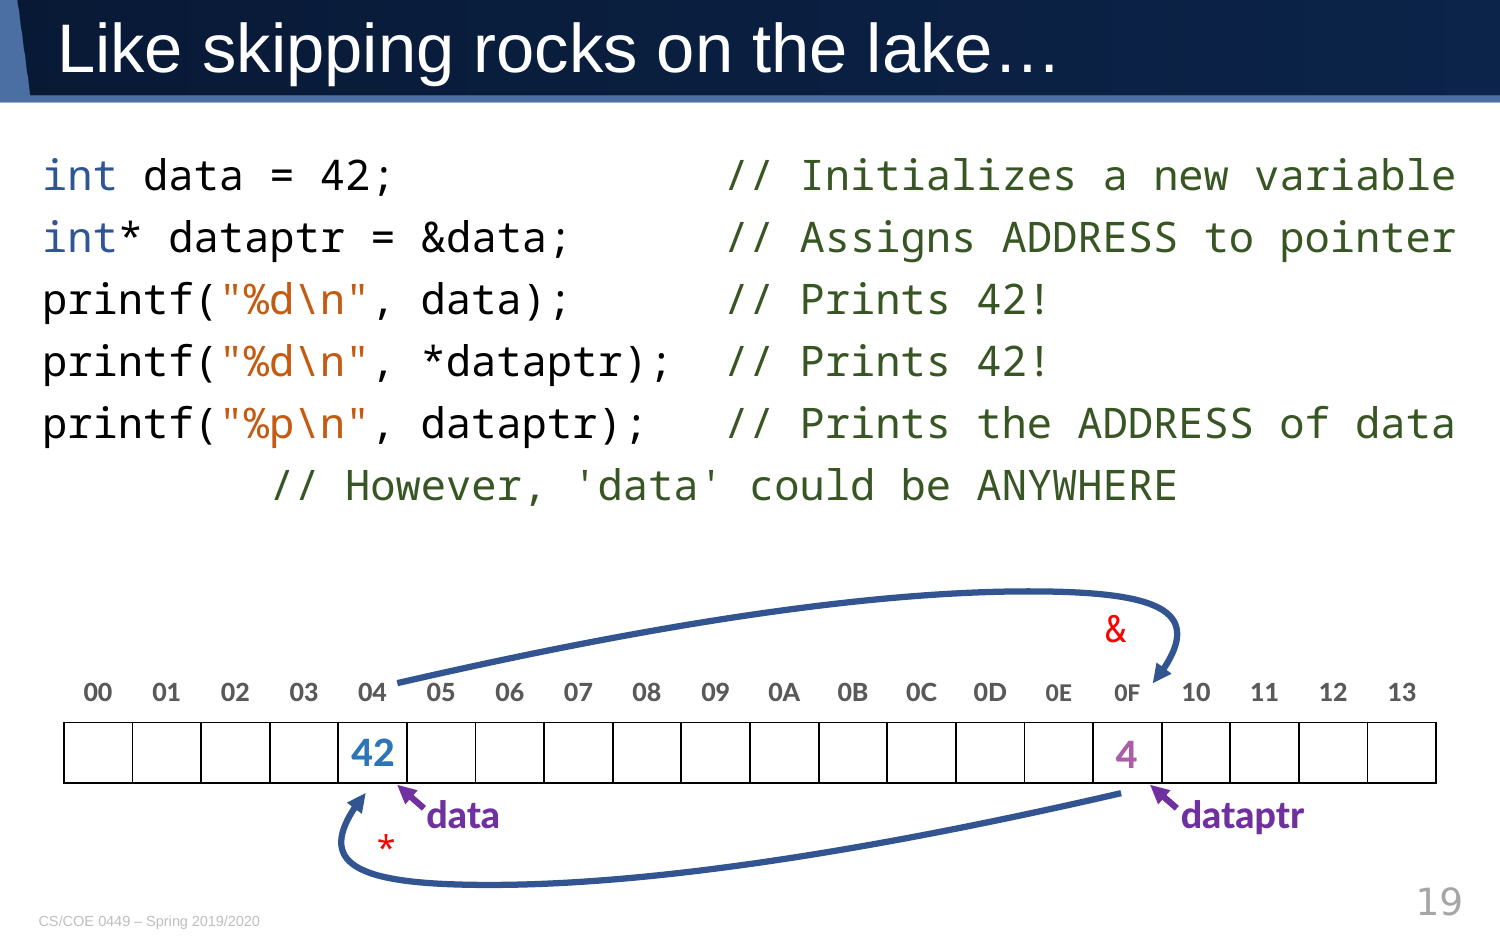

# Like skipping rocks on the lake…
int data = 42;             // Initializes a new variable
int* dataptr = &data;      // Assigns ADDRESS to pointer
printf("%d\n", data);      // Prints 42!
printf("%d\n", *dataptr);  // Prints 42!
printf("%p\n", dataptr);   // Prints the ADDRESS of data
         // However, 'data' could be ANYWHERE

&
| 00 | 01 | 02 | 03 | 04 | 05 | 06 | 07 | 08 | 09 | 0A | 0B | 0C | 0D | 0E | 0F | 10 | 11 | 12 | 13 |
| --- | --- | --- | --- | --- | --- | --- | --- | --- | --- | --- | --- | --- | --- | --- | --- | --- | --- | --- | --- |
|  |  |  |  |  |  |  |  |  |  |  |  |  |  |  |  |  |  |  |  |
42
4
data
dataptr

*
19
CS/COE 0449 – Spring 2019/2020